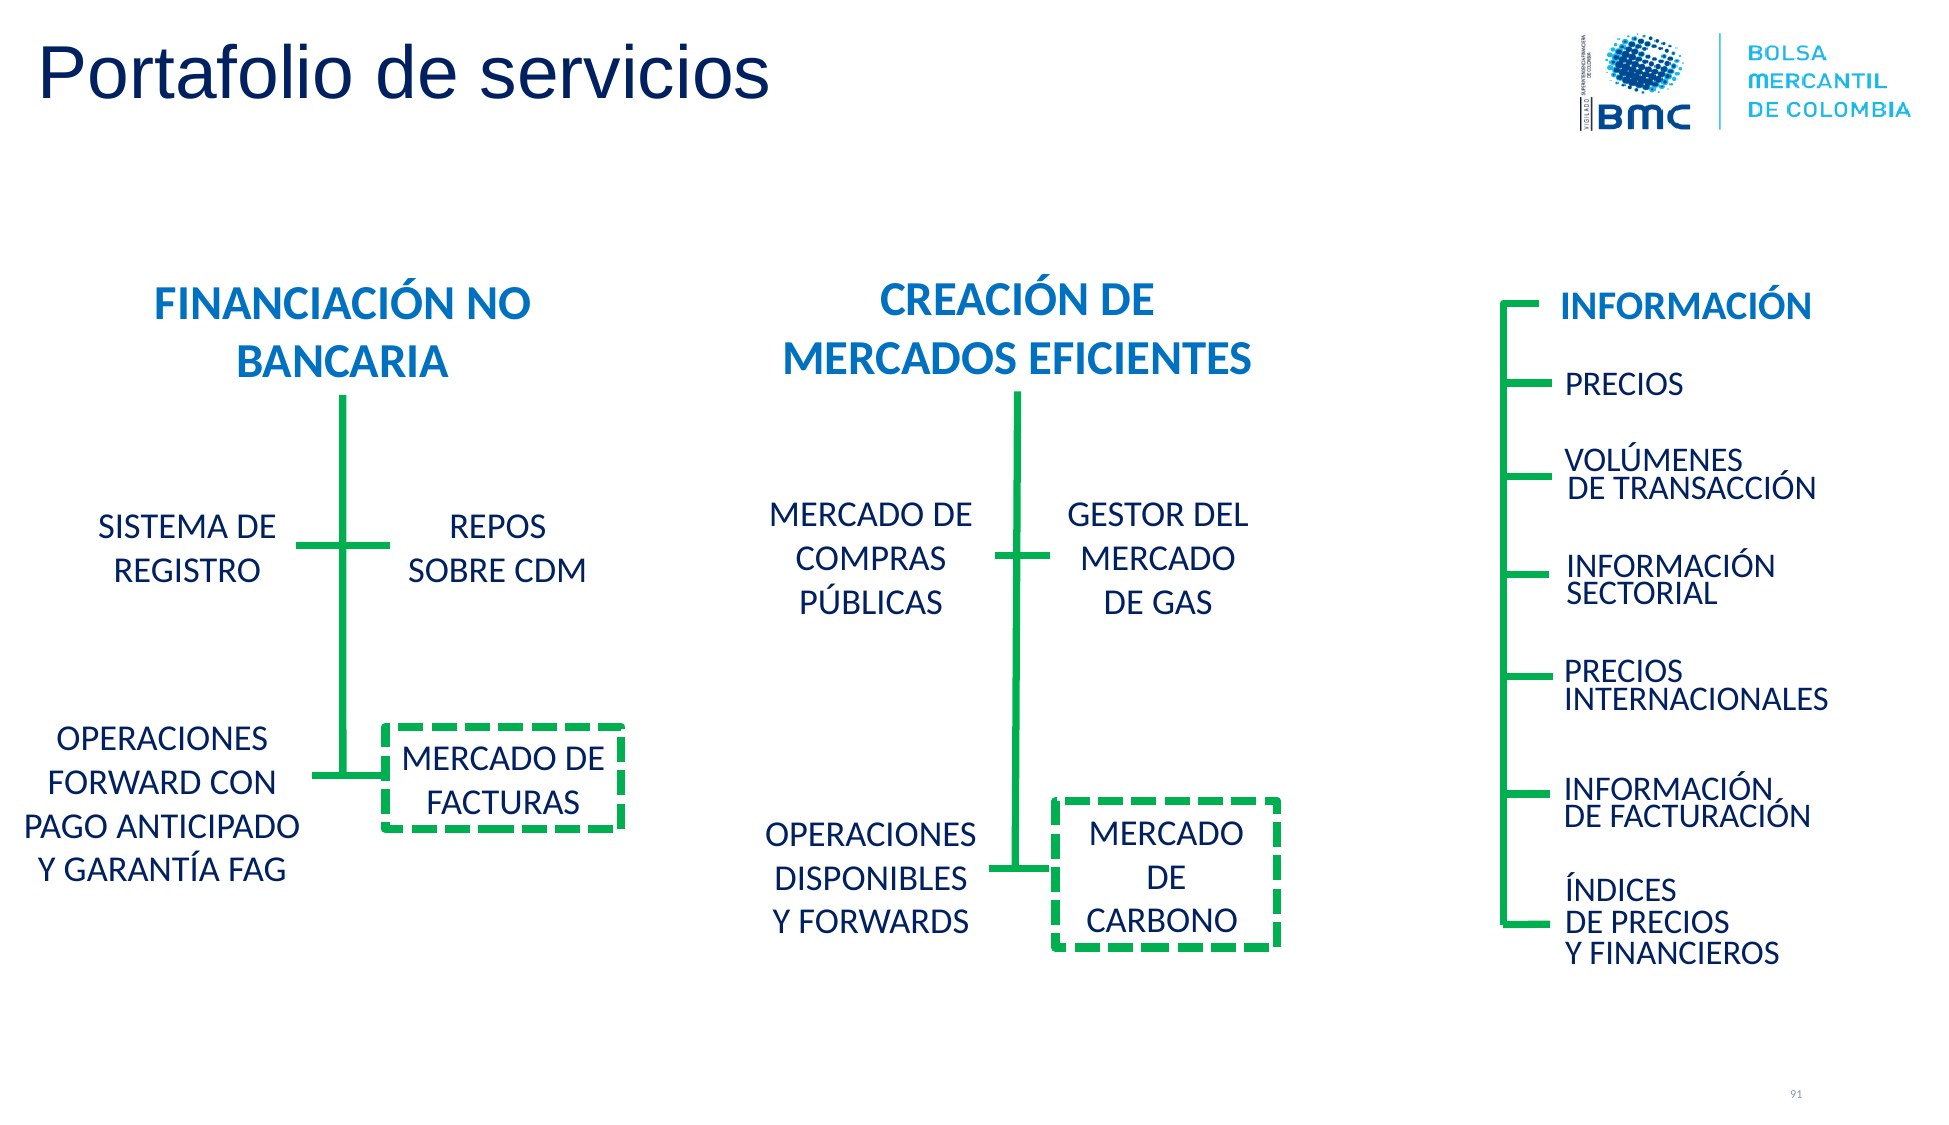

# Portafolio de servicios
CREACIÓN DE MERCADOS EFICIENTES
FINANCIACIÓN NO BANCARIA
INFORMACIÓN
PRECIOS
VOLÚMENES
DE TRANSACCIÓN
MERCADO DE COMPRAS PÚBLICAS
GESTOR DEL MERCADO DE GAS
SISTEMA DE REGISTRO
REPOS SOBRE CDM
INFORMACIÓN
SECTORIAL
PRECIOS
INTERNACIONALES
OPERACIONES FORWARD CON PAGO ANTICIPADO Y GARANTÍA FAG
MERCADO DE FACTURAS
INFORMACIÓN
DE FACTURACIÓN
MERCADO DE CARBONO
OPERACIONES DISPONIBLES Y FORWARDS
ÍNDICES
DE PRECIOS
Y FINANCIEROS